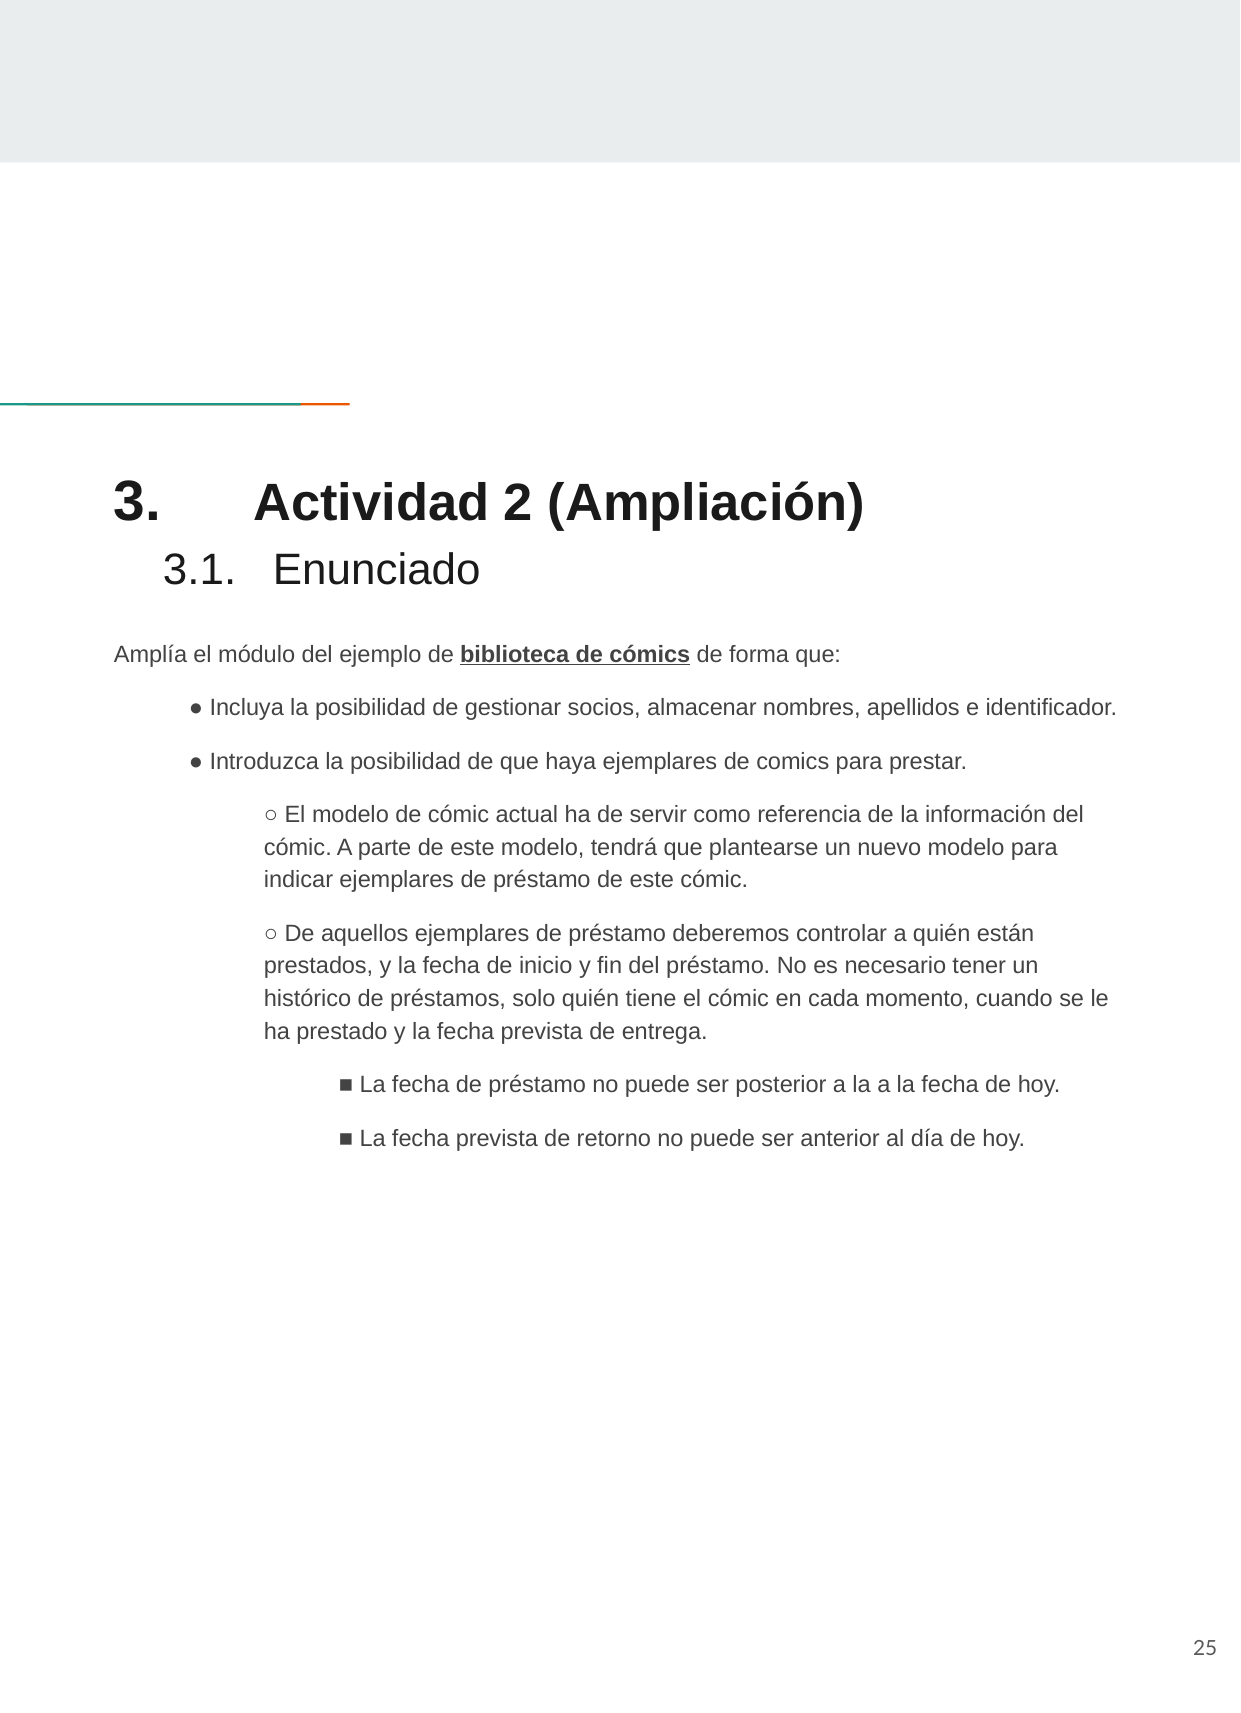

# 3.	Actividad 2 (Ampliación)
    3.1.   Enunciado
Amplía el módulo del ejemplo de biblioteca de cómics de forma que:
● Incluya la posibilidad de gestionar socios, almacenar nombres, apellidos e identificador.
● Introduzca la posibilidad de que haya ejemplares de comics para prestar.
○ El modelo de cómic actual ha de servir como referencia de la información del cómic. A parte de este modelo, tendrá que plantearse un nuevo modelo para indicar ejemplares de préstamo de este cómic.
○ De aquellos ejemplares de préstamo deberemos controlar a quién están prestados, y la fecha de inicio y fin del préstamo. No es necesario tener un histórico de préstamos, solo quién tiene el cómic en cada momento, cuando se le ha prestado y la fecha prevista de entrega.
■ La fecha de préstamo no puede ser posterior a la a la fecha de hoy.
■ La fecha prevista de retorno no puede ser anterior al día de hoy.

25